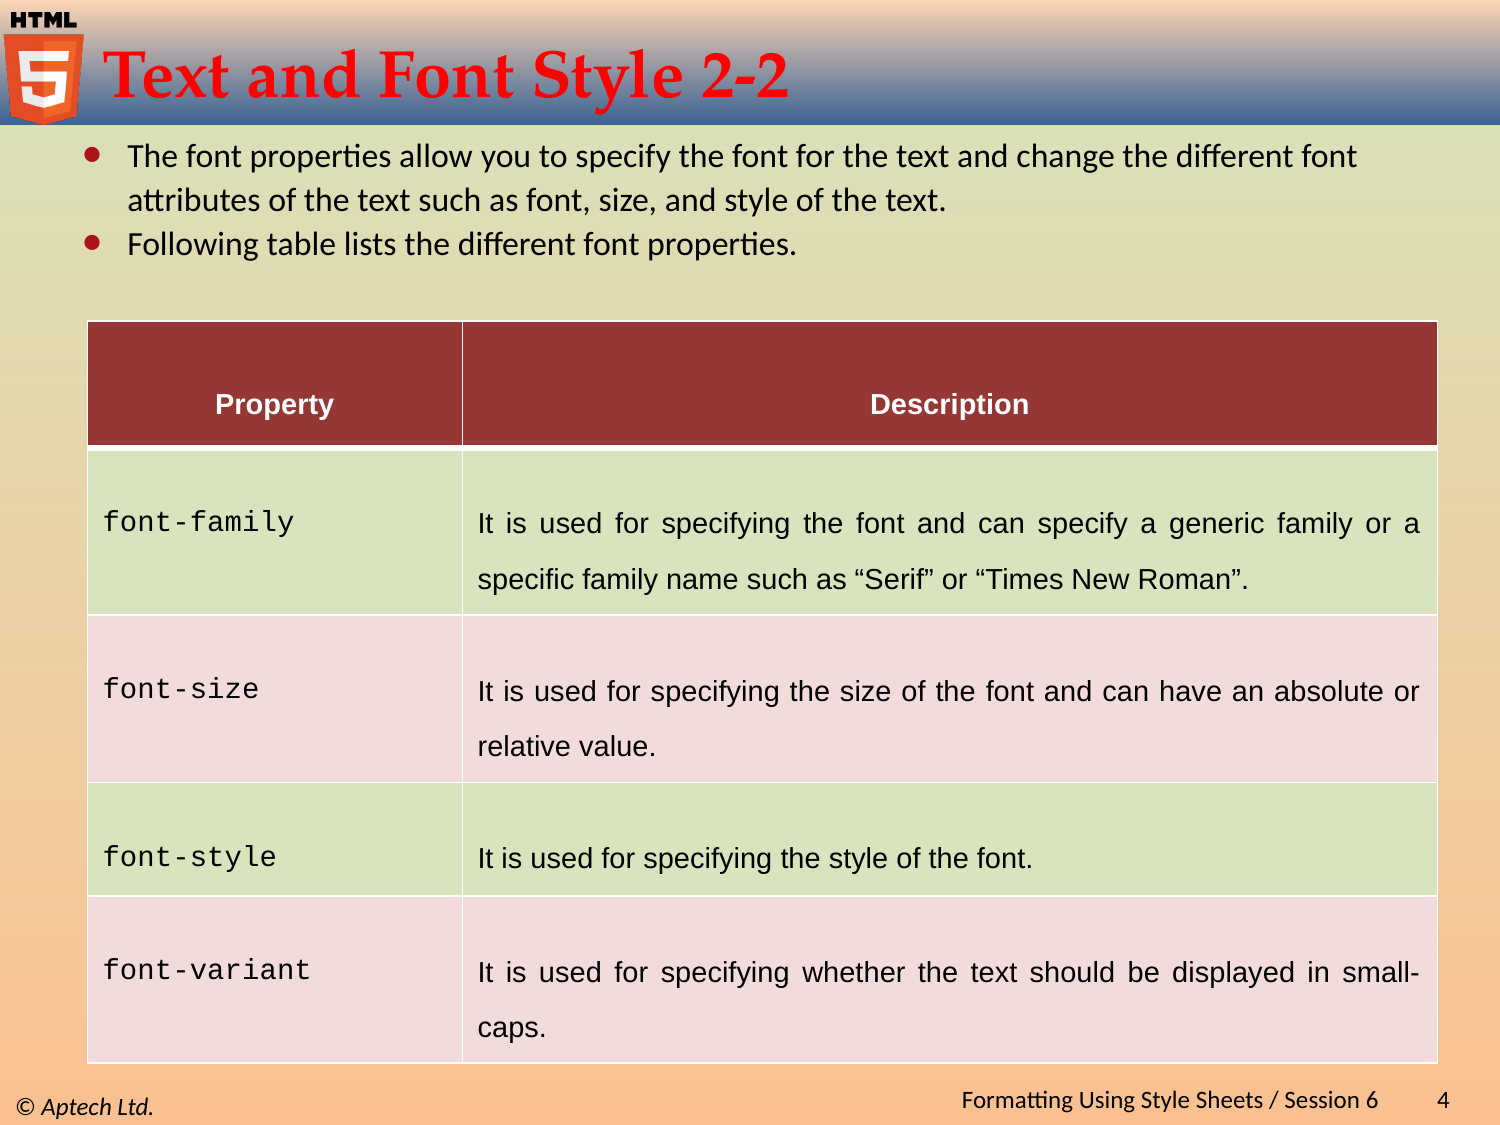

# Text and Font Style 2-2
The font properties allow you to specify the font for the text and change the different font attributes of the text such as font, size, and style of the text.
Following table lists the different font properties.
| Property | Description |
| --- | --- |
| font-family | It is used for specifying the font and can specify a generic family or a specific family name such as “Serif” or “Times New Roman”. |
| font-size | It is used for specifying the size of the font and can have an absolute or relative value. |
| font-style | It is used for specifying the style of the font. |
| font-variant | It is used for specifying whether the text should be displayed in small-caps. |
Formatting Using Style Sheets / Session 6
4